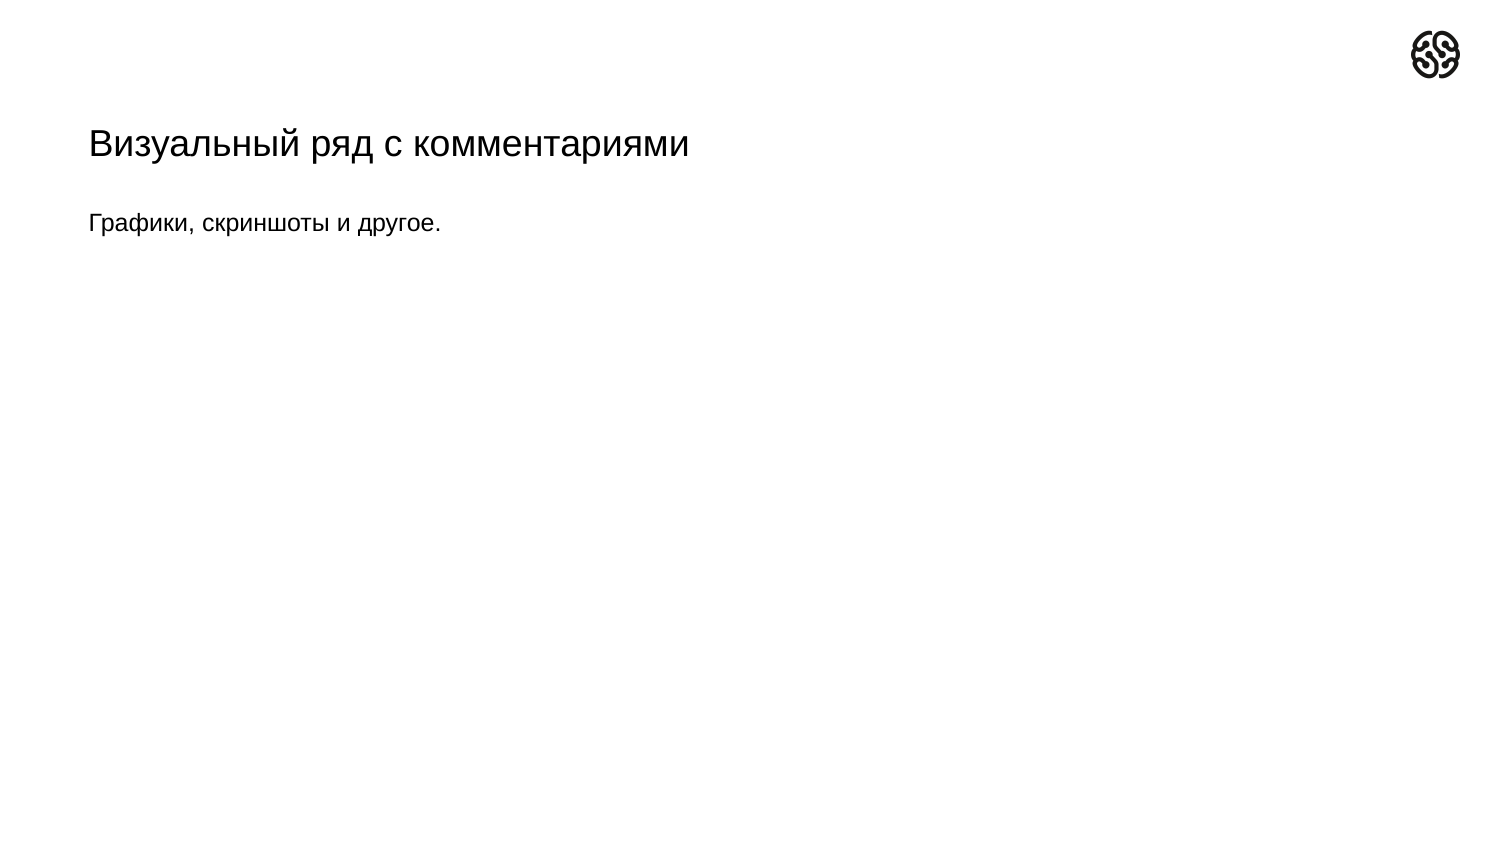

# Визуальный ряд с комментариями
Графики, скриншоты и другое.